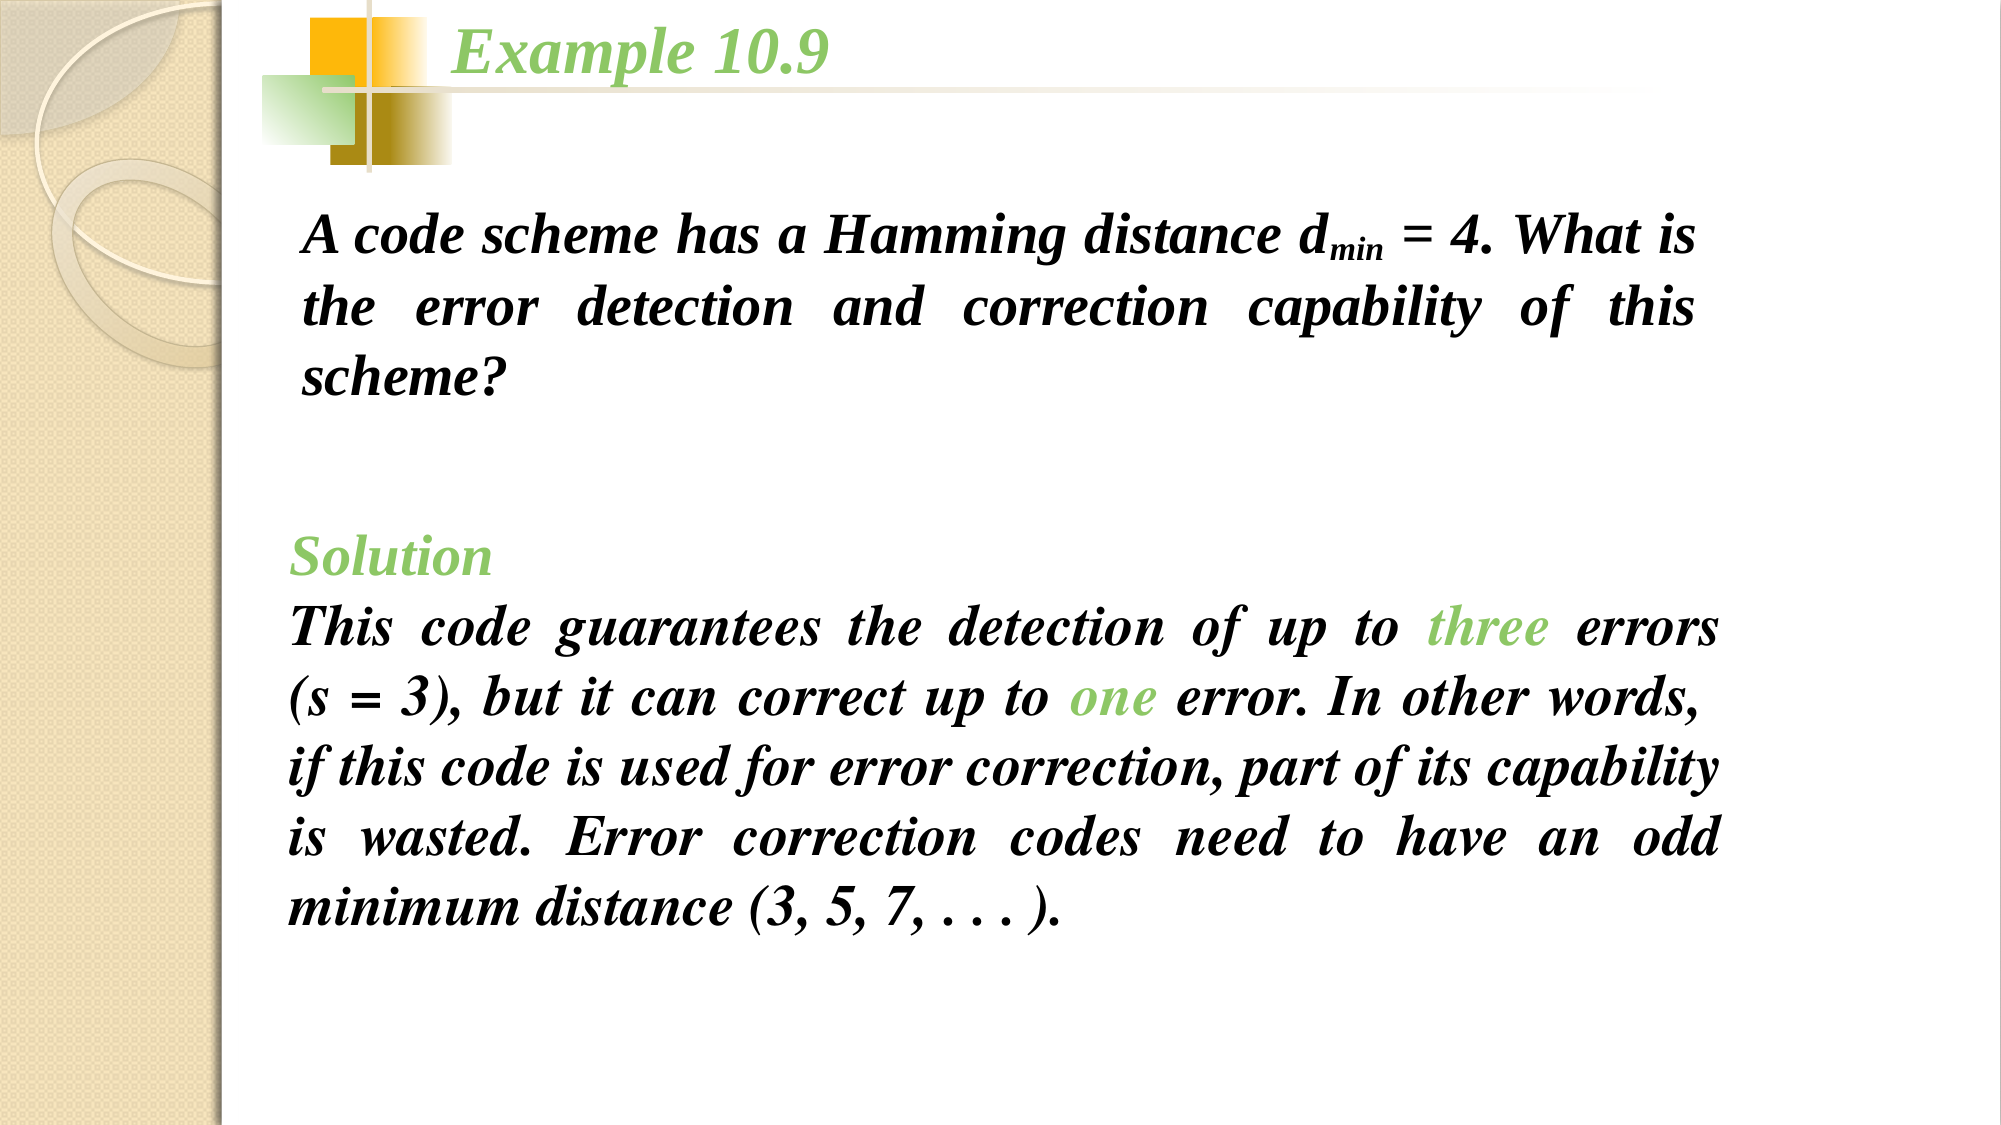

Example 10.9

A code scheme has a Hamming distance dmin = 4. What is the error detection and correction capability of this scheme?
Solution
This code guarantees the detection of up to three errors
(s = 3), but it can correct up to one error. In other words,
if this code is used for error correction, part of its capability is wasted. Error correction codes need to have an odd minimum distance (3, 5, 7, . . . ).